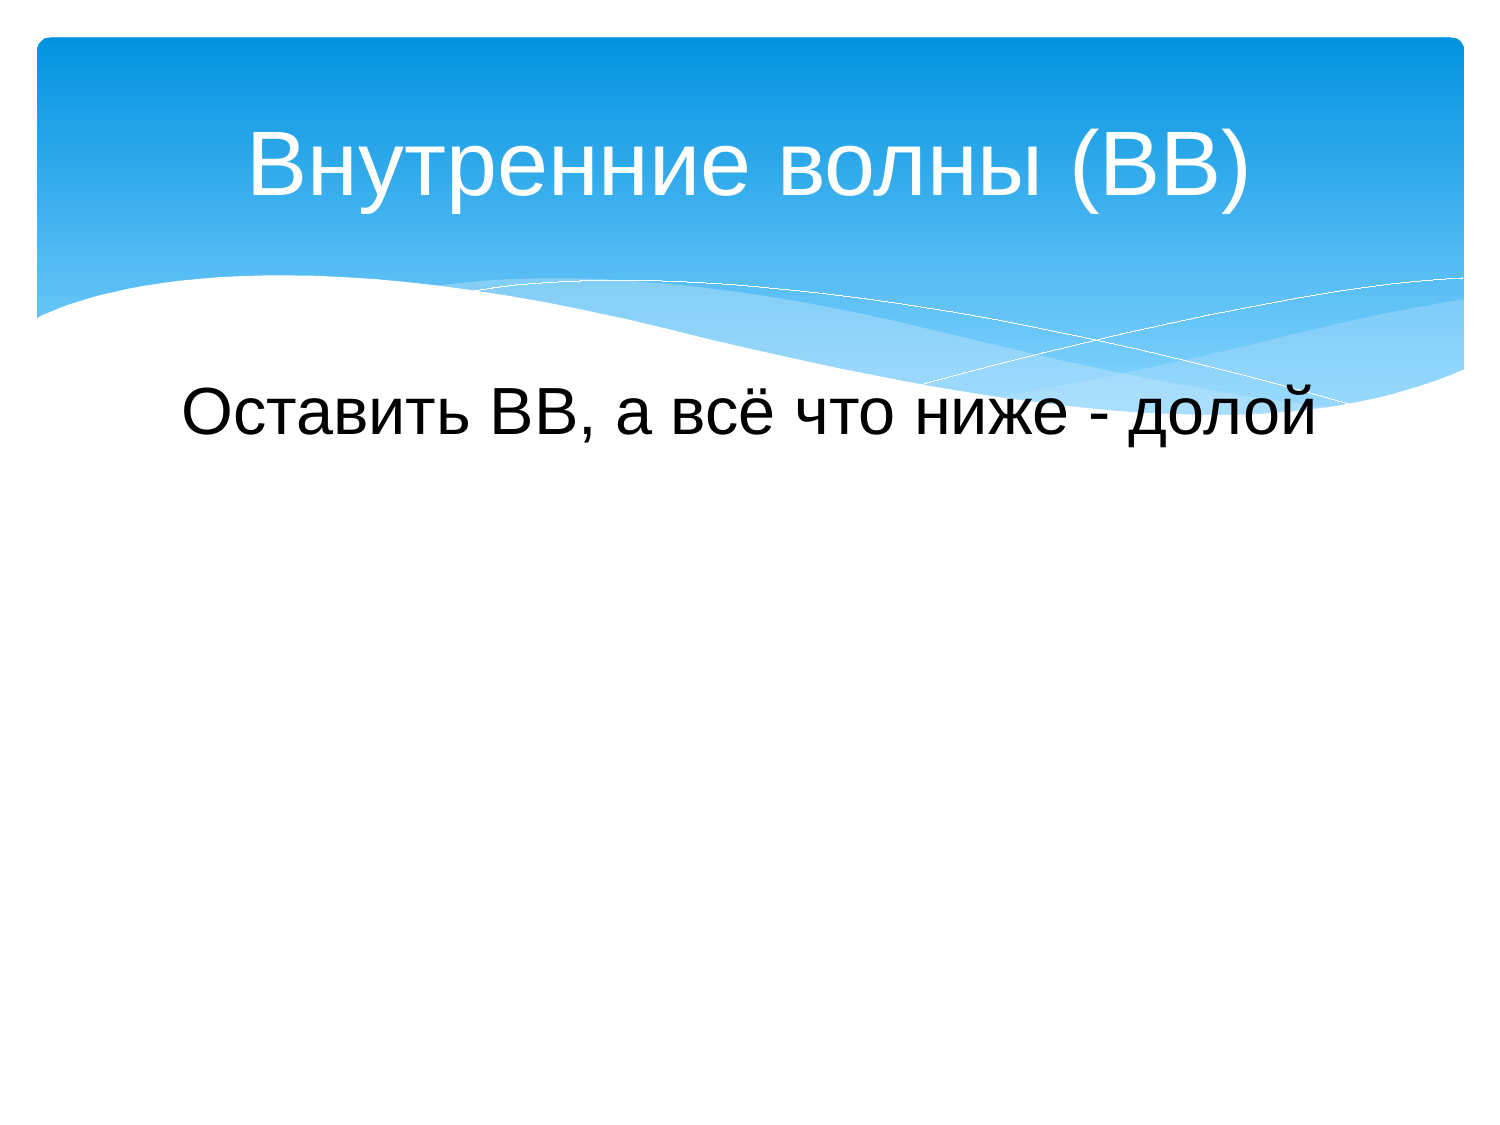

# Внутренние волны (ВВ)
Оставить ВВ, а всё что ниже - долой